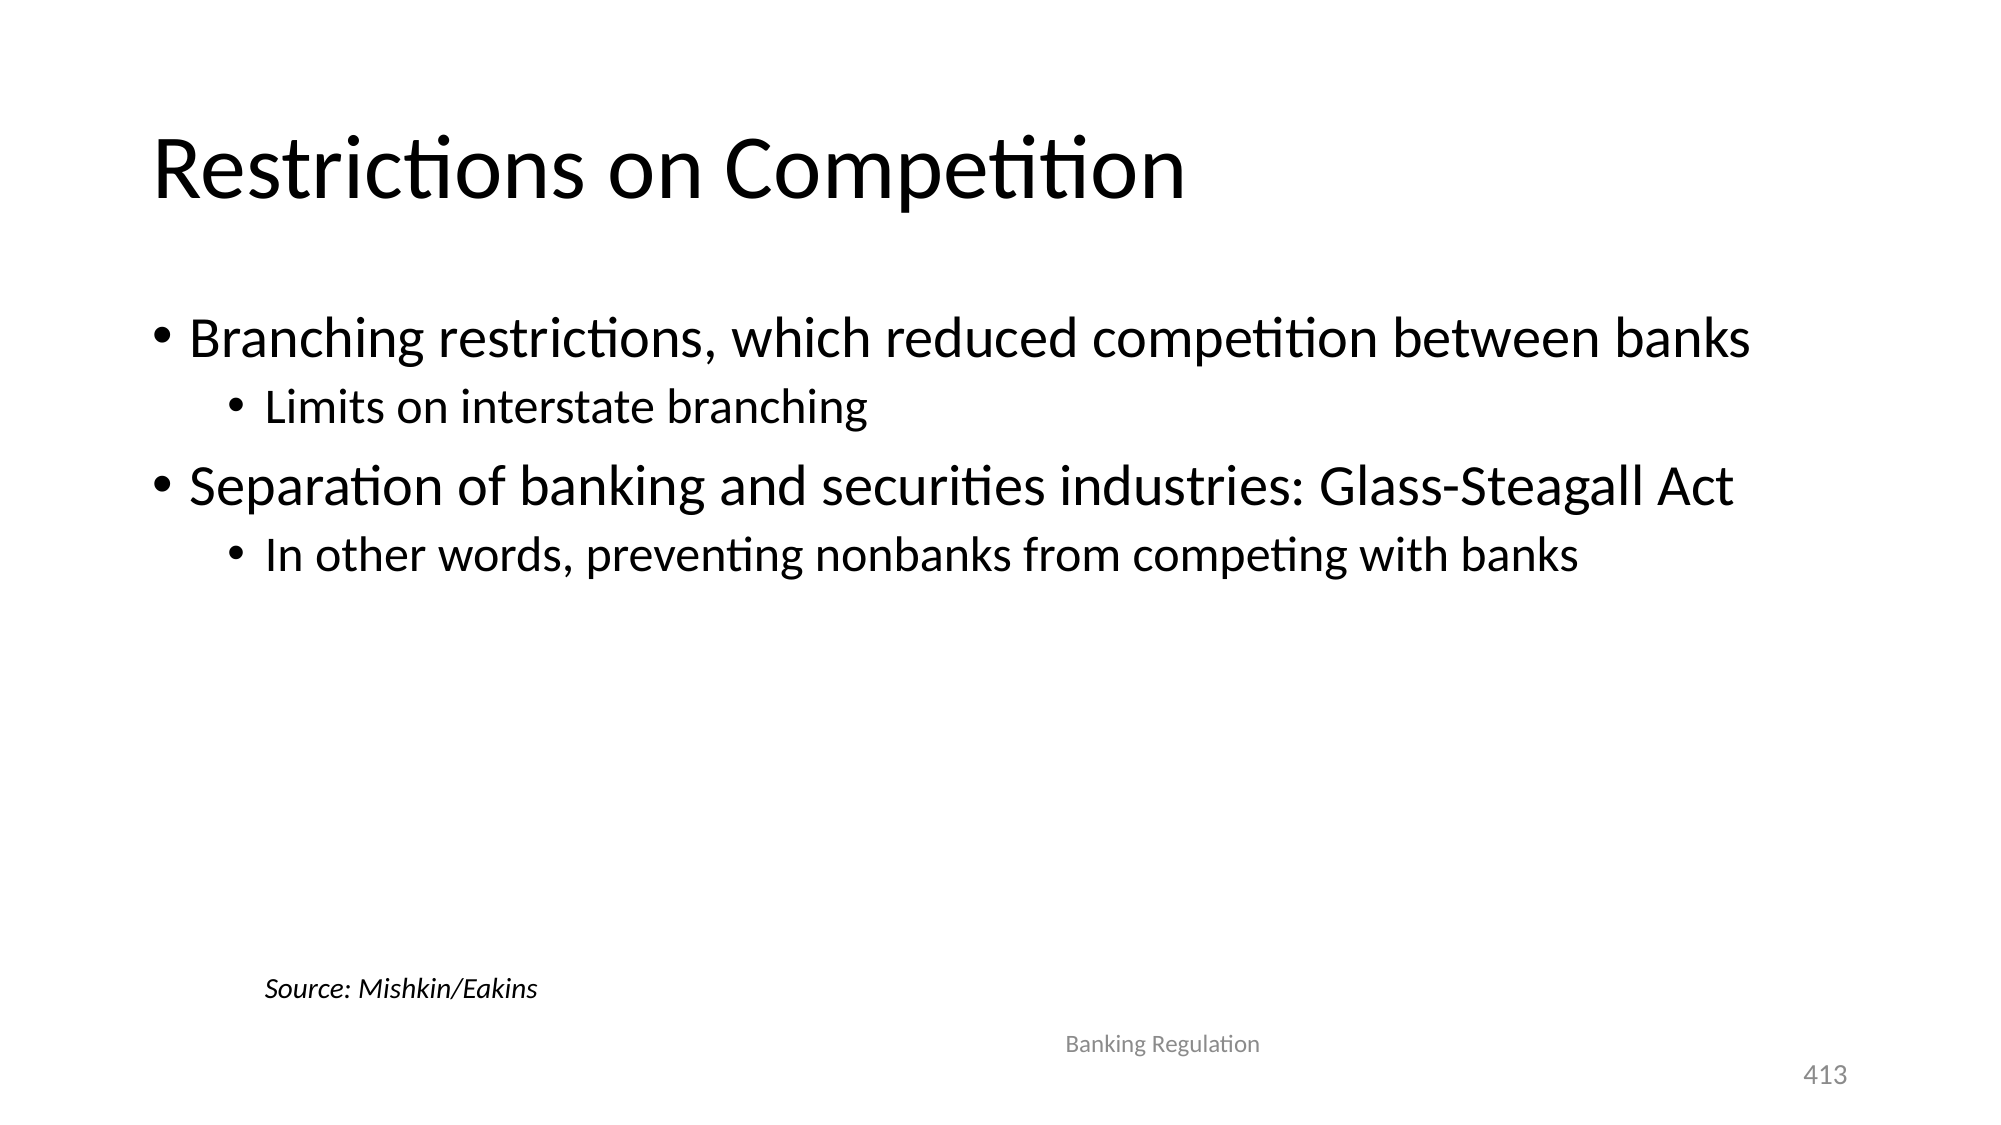

# Restrictions on Competition
Branching restrictions, which reduced competition between banks
Limits on interstate branching
Separation of banking and securities industries: Glass-Steagall Act
In other words, preventing nonbanks from competing with banks
Source: Mishkin/Eakins
Banking Regulation
413